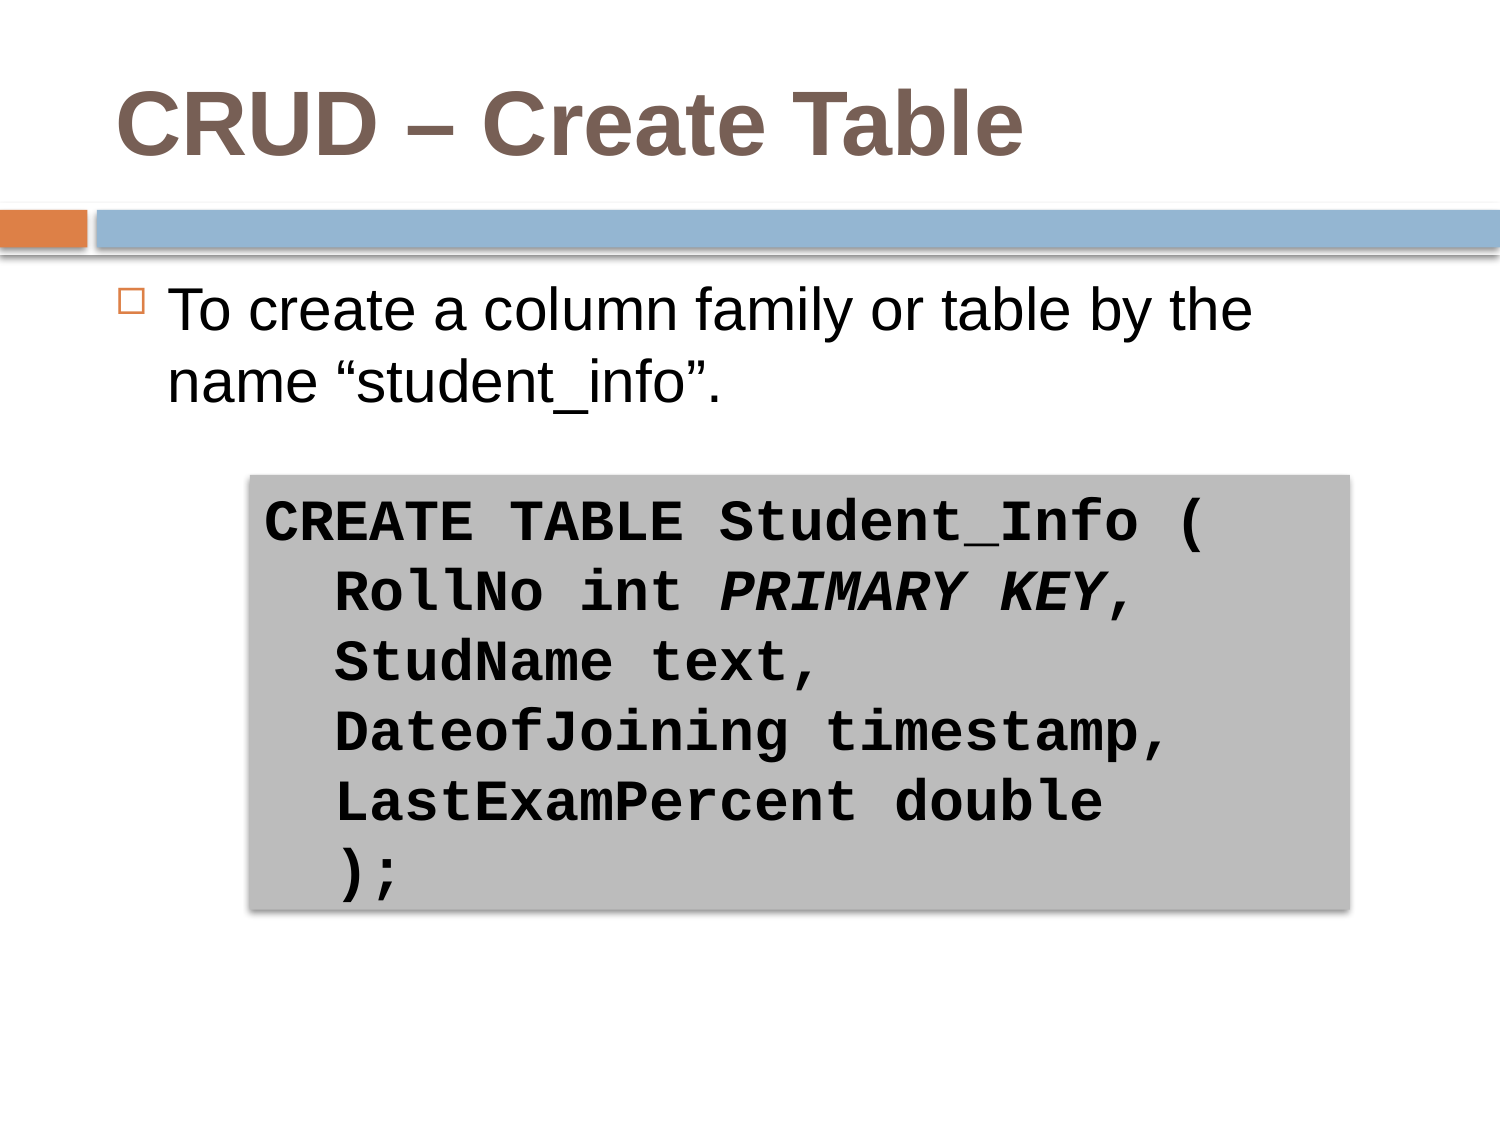

# CRUD – Create Table
To create a column family or table by the name “student_info”.

CREATE TABLE Student_Info (
  RollNo int PRIMARY KEY,
  StudName text,
  DateofJoining timestamp,
  LastExamPercent double
  );